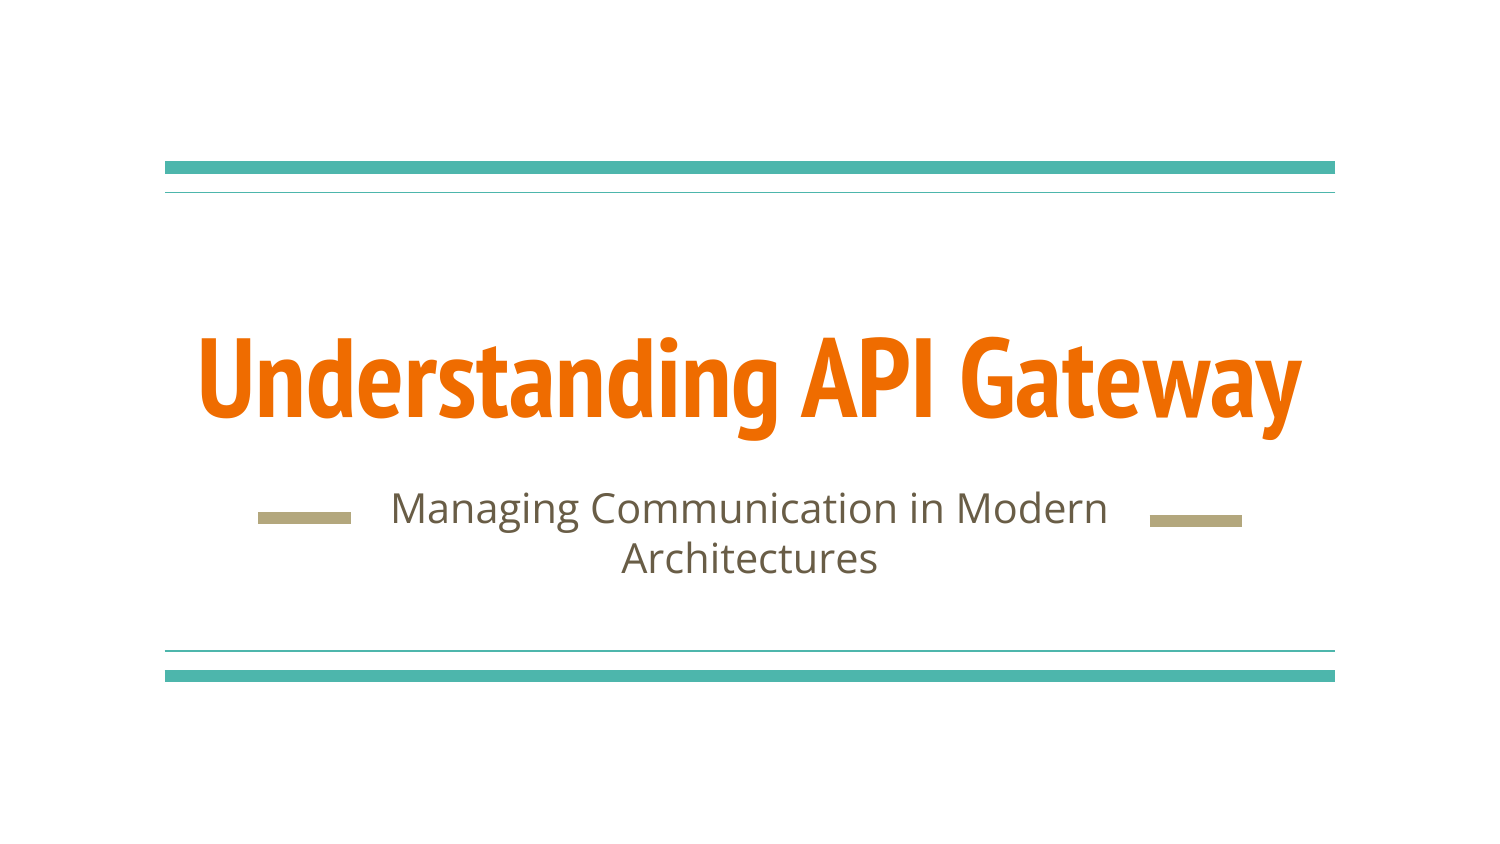

# Understanding API Gateway
Managing Communication in Modern Architectures